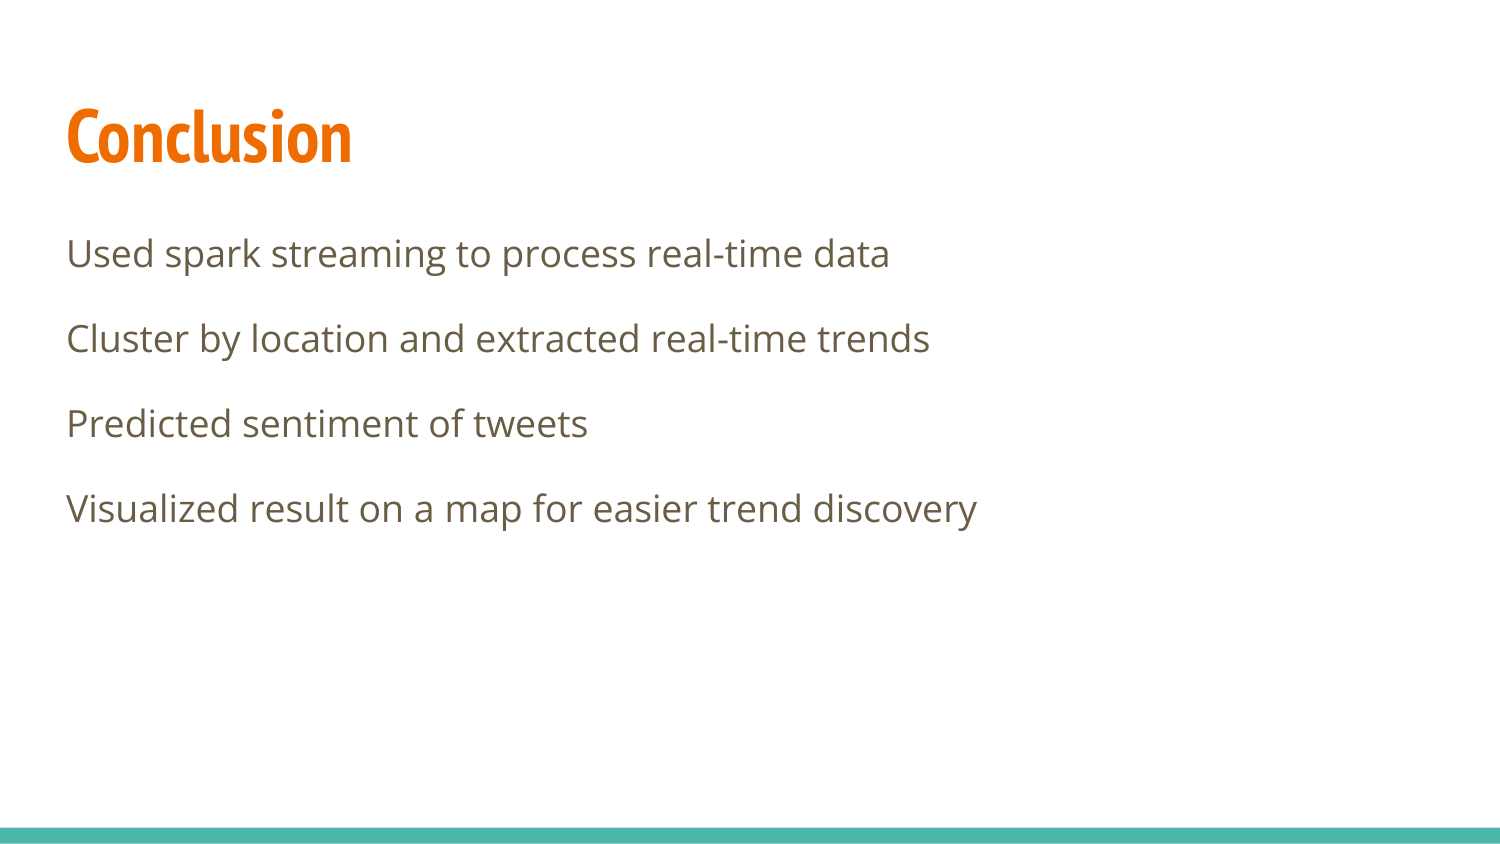

# Conclusion
Used spark streaming to process real-time data
Cluster by location and extracted real-time trends
Predicted sentiment of tweets
Visualized result on a map for easier trend discovery